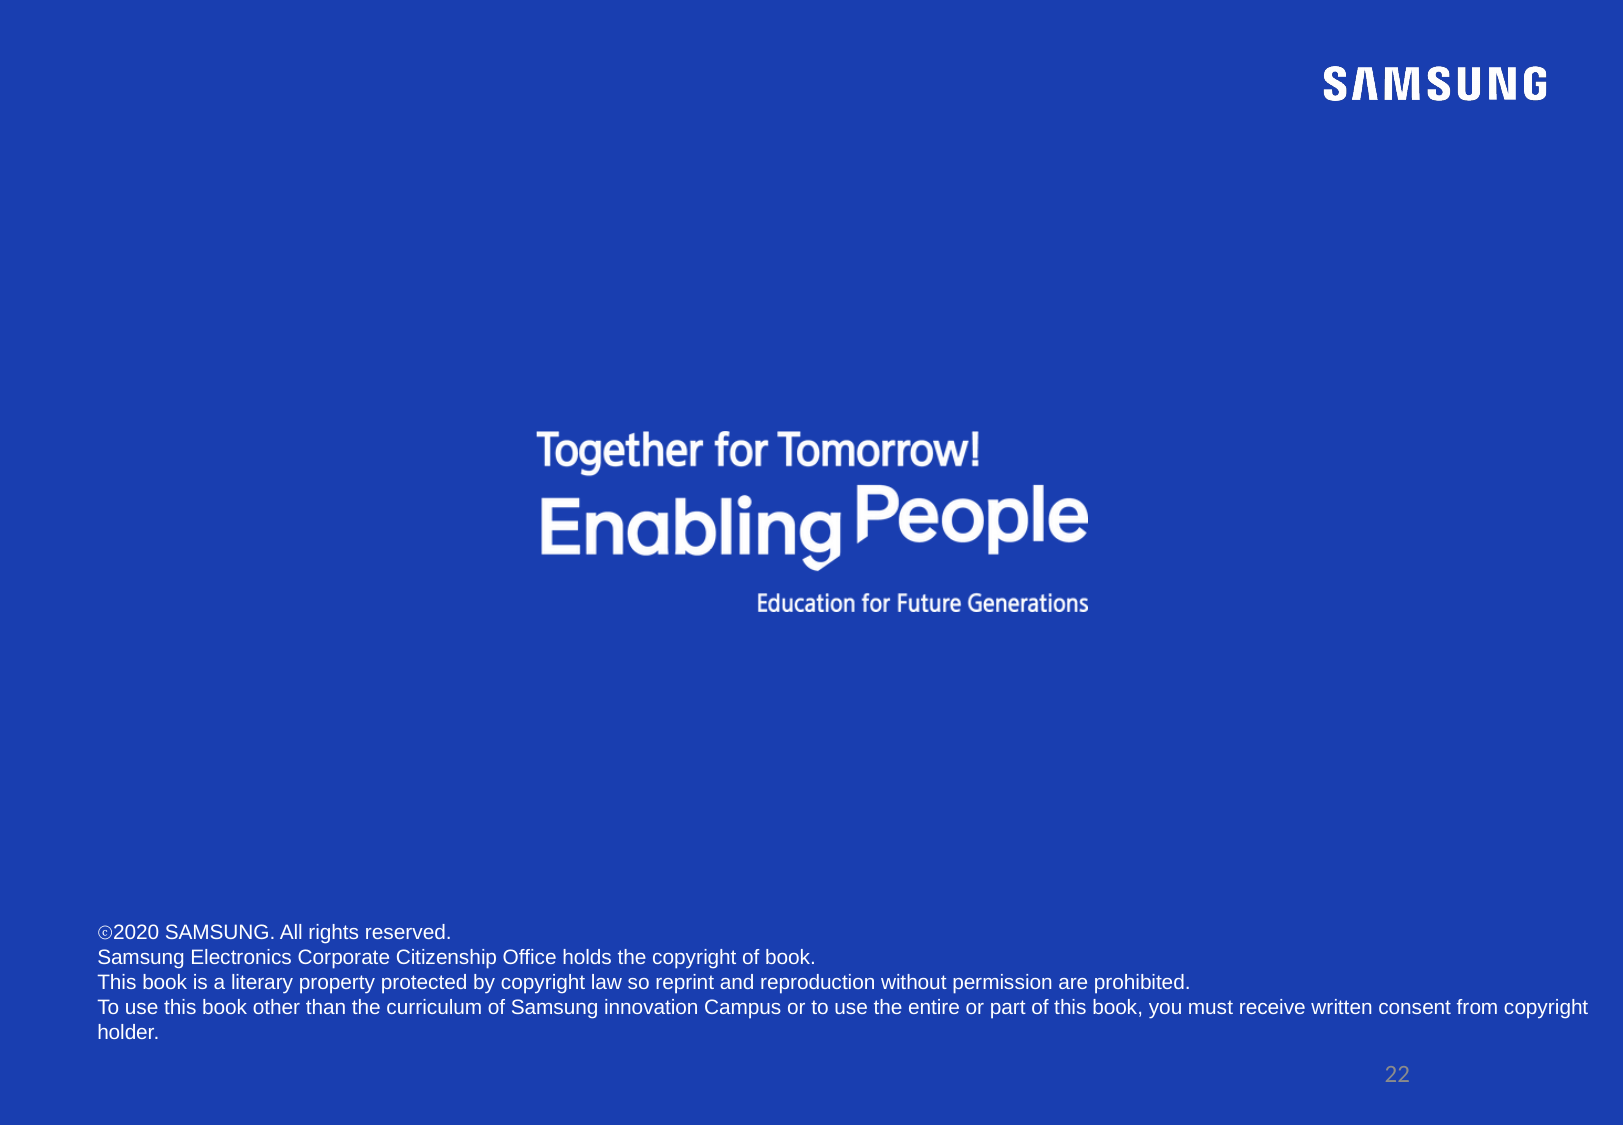

ⓒ2020 SAMSUNG. All rights reserved.
Samsung Electronics Corporate Citizenship Office holds the copyright of book.
This book is a literary property protected by copyright law so reprint and reproduction without permission are prohibited.
To use this book other than the curriculum of Samsung innovation Campus or to use the entire or part of this book, you must receive written consent from copyright holder.
22